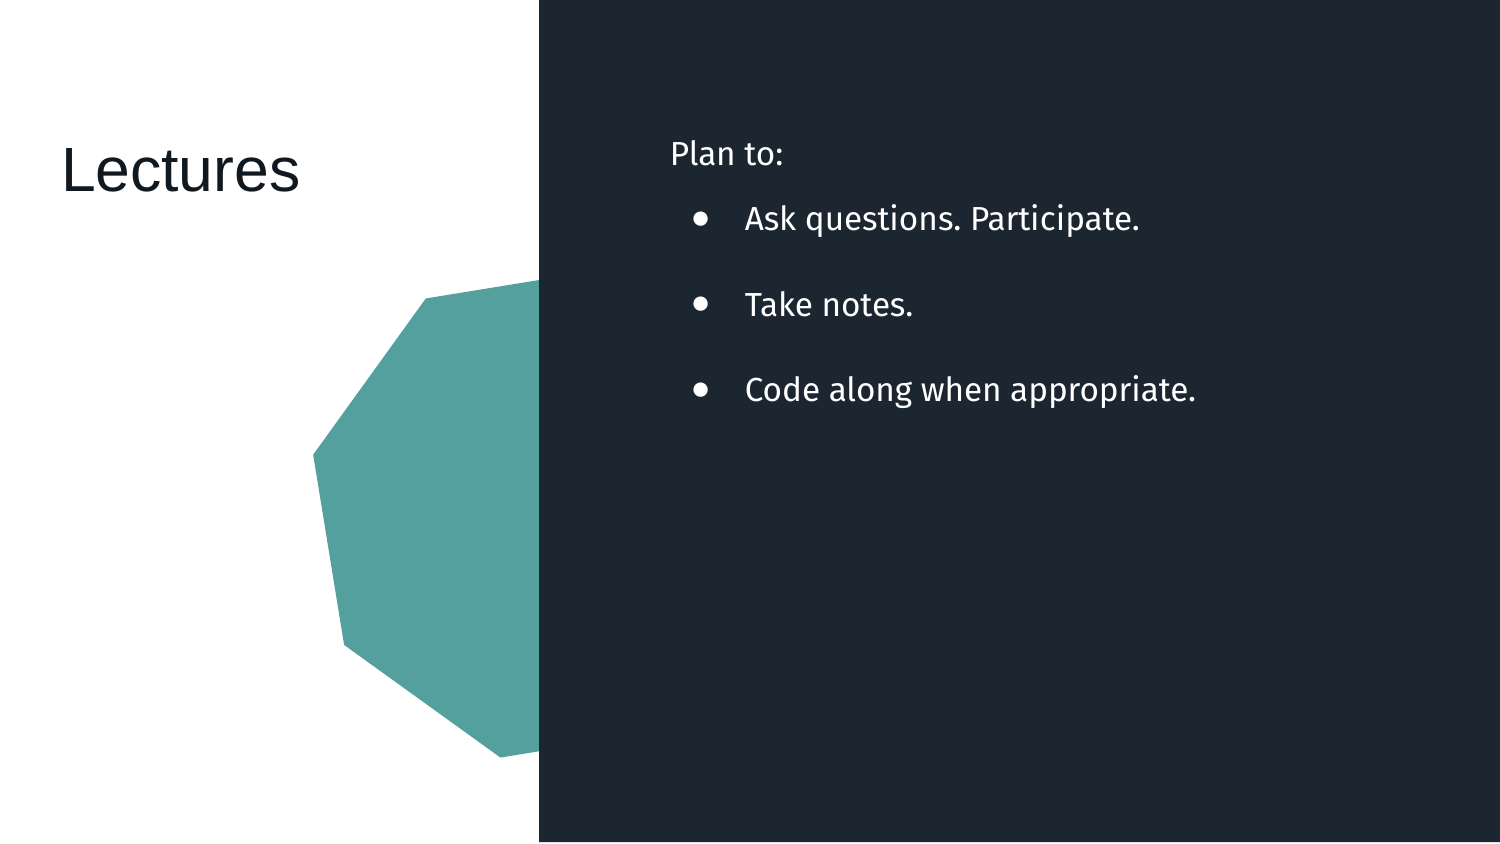

# Lectures
Plan to:
Ask questions. Participate.
Take notes.
Code along when appropriate.